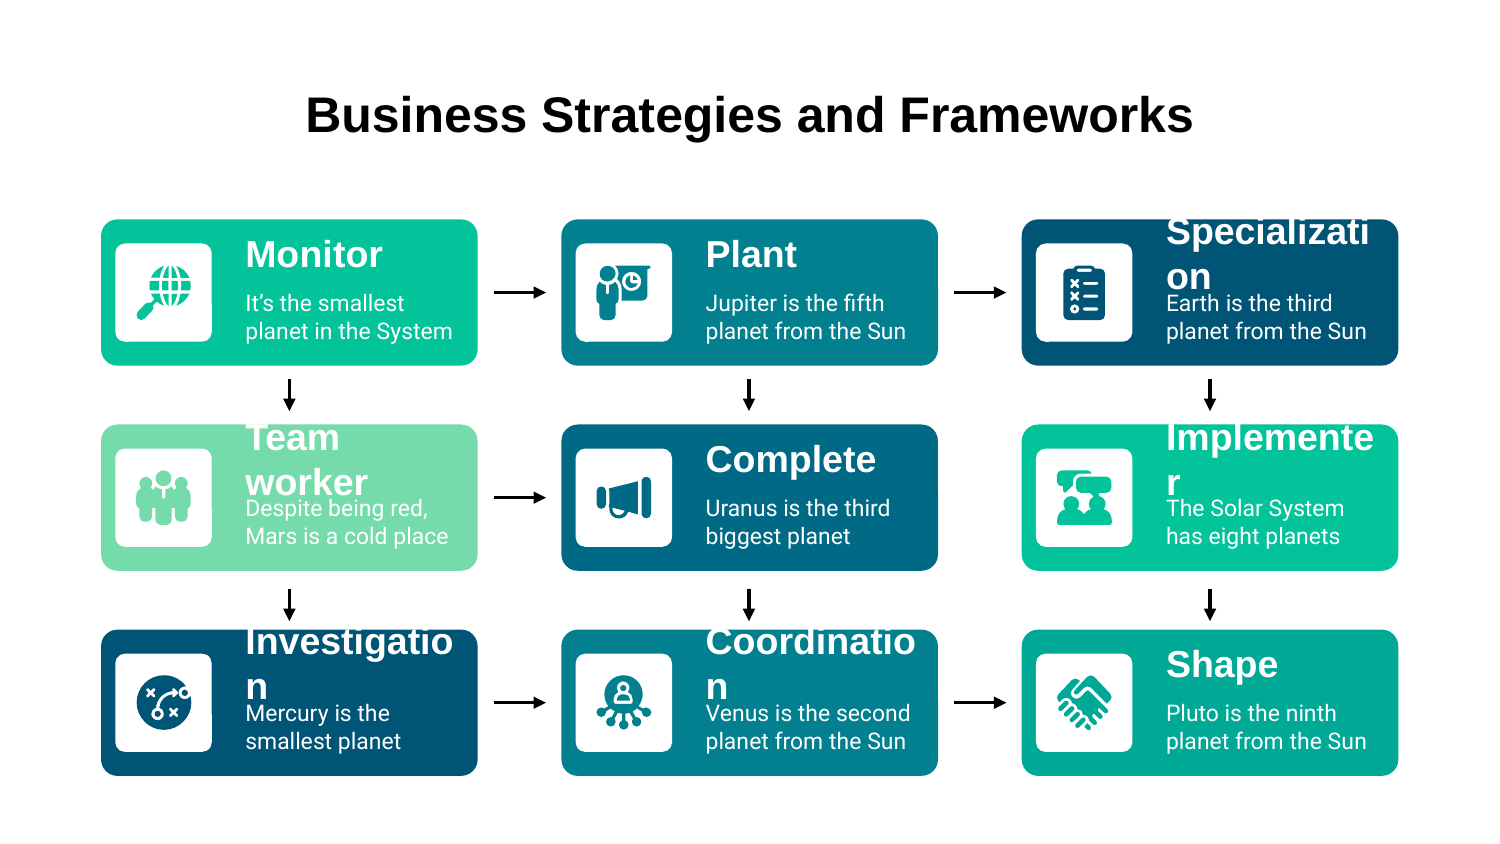

# Business Strategies and Frameworks

Monitor

It’s the smallest planet in the System

Plant

Jupiter is the fifth planet from the Sun

Specialization

Earth is the third planet from the Sun

Team worker

Despite being red, Mars is a cold place

Complete

Uranus is the third biggest planet

Implementer

The Solar System has eight planets

Investigation

Mercury is the smallest planet

Coordination

Venus is the second planet from the Sun

Shape

Pluto is the ninth planet from the Sun